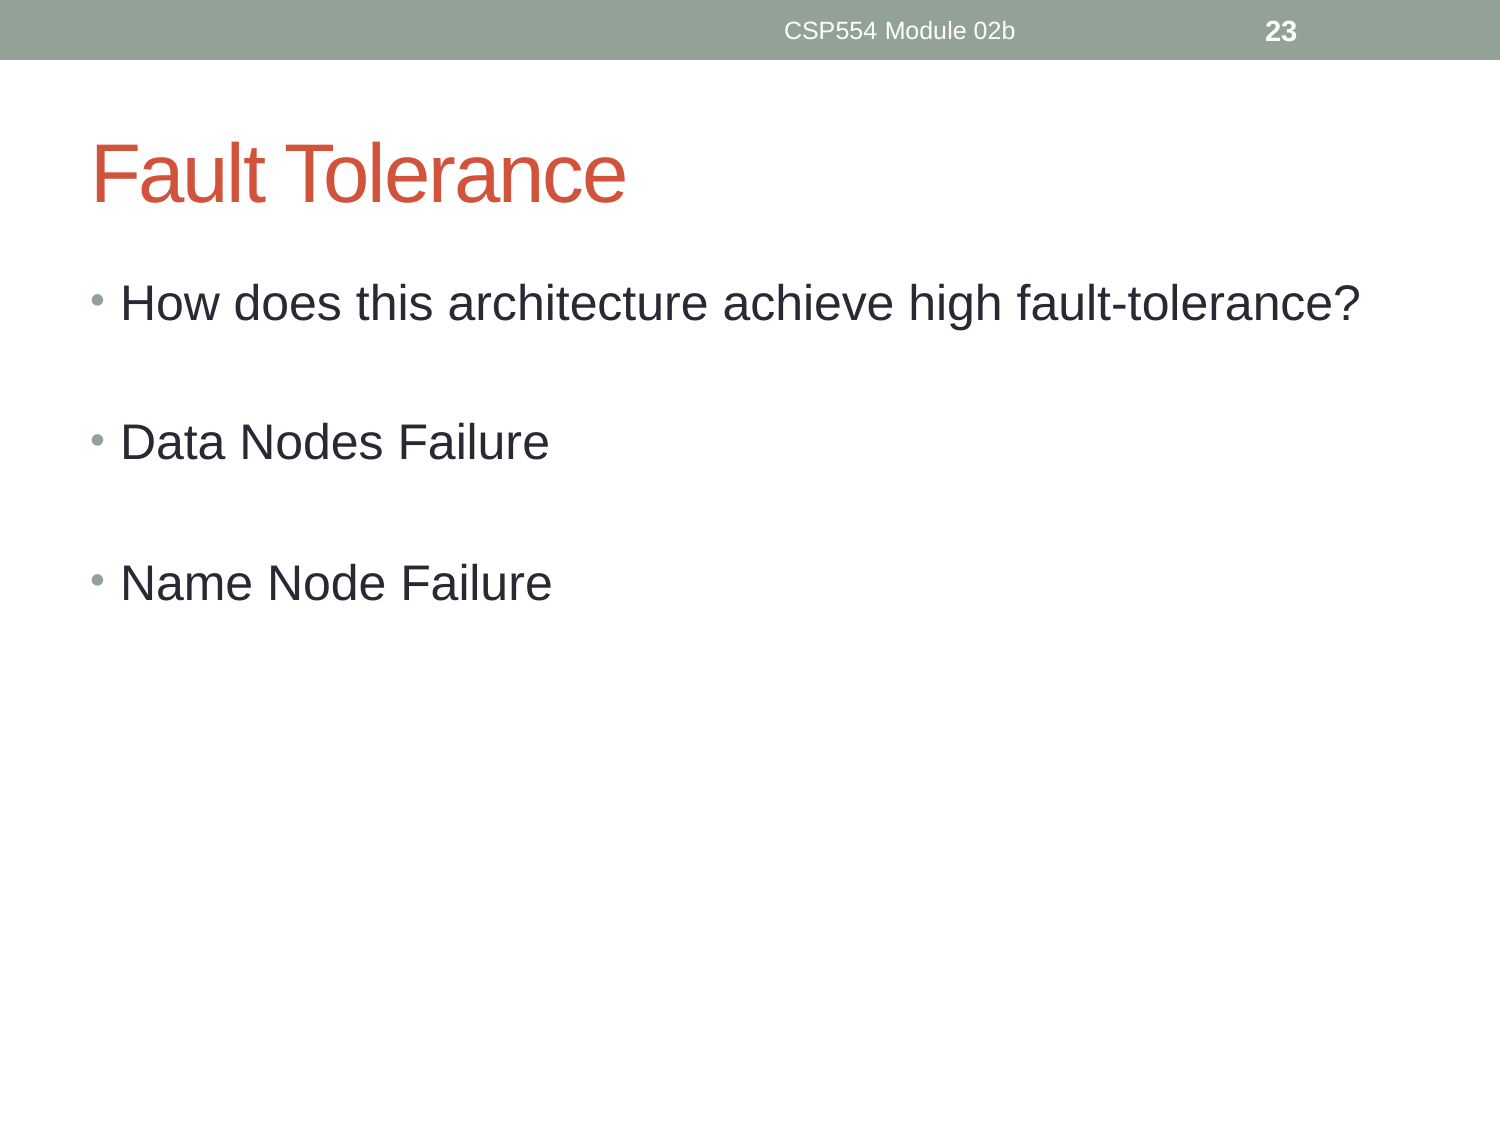

CSP554 Module 02b
23
# Fault Tolerance
How does this architecture achieve high fault-tolerance?

Data Nodes Failure

Name Node Failure